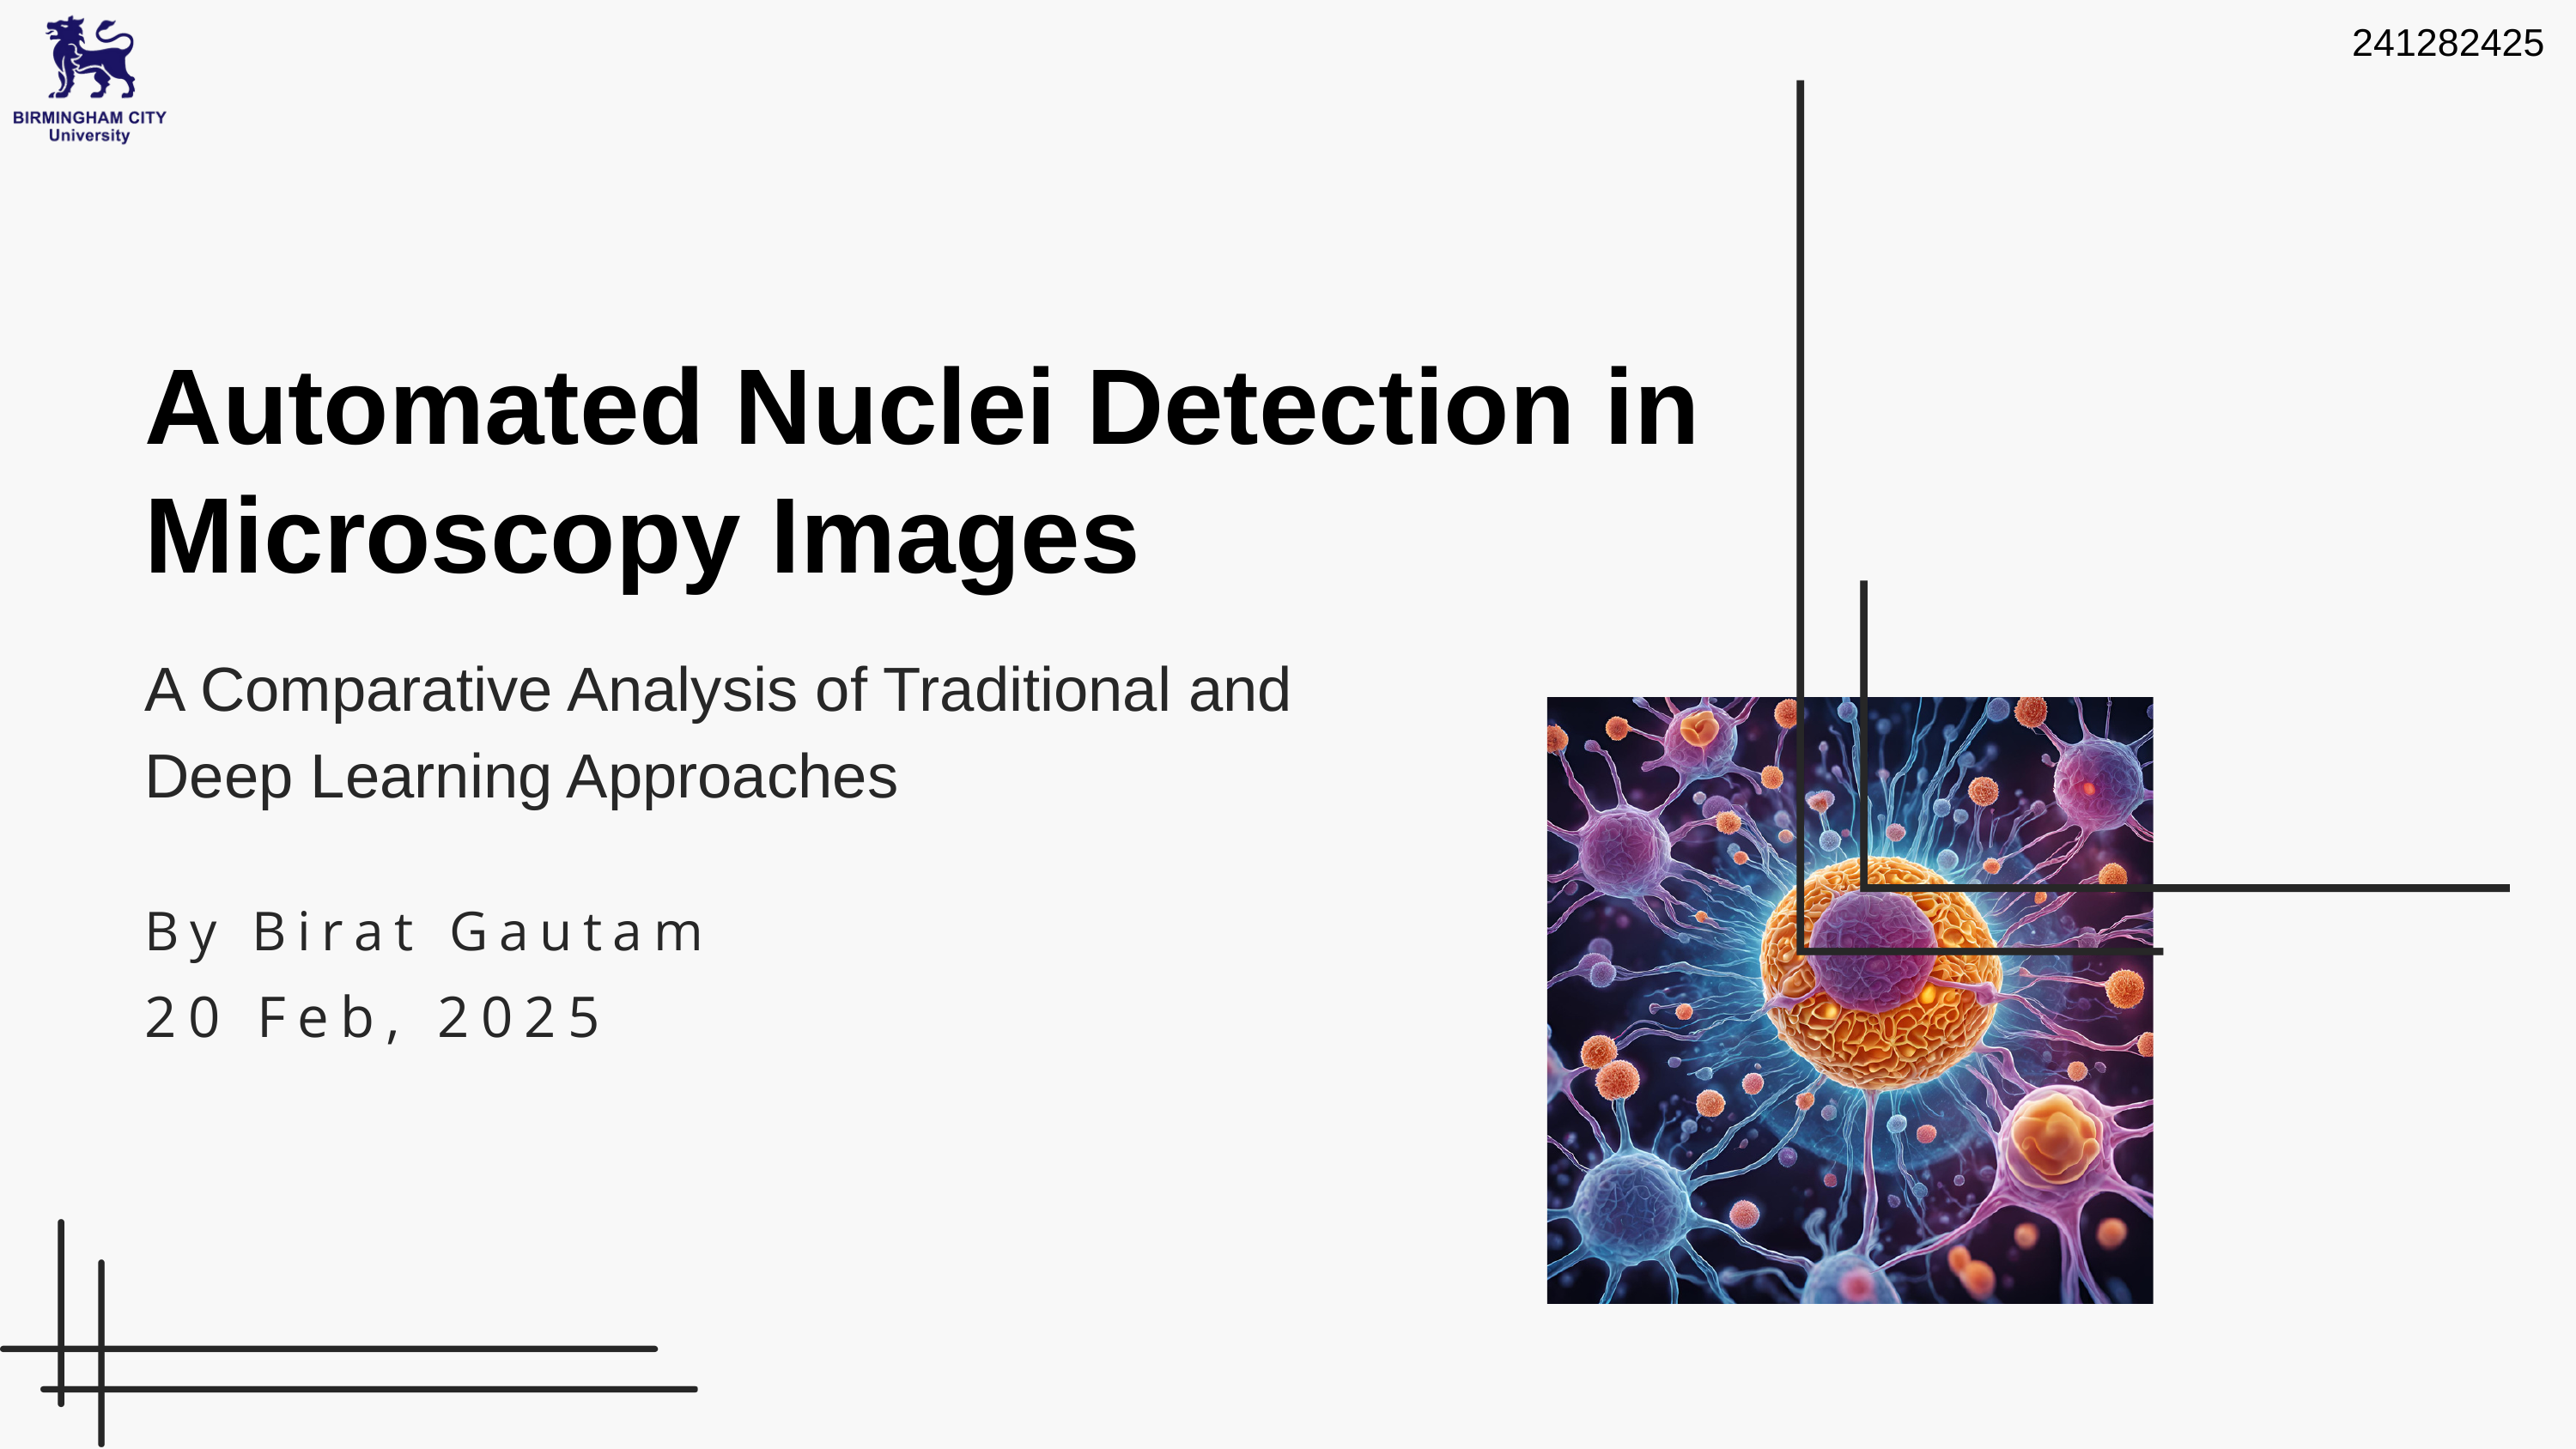

241282425

Automated Nuclei Detection in Microscopy Images
A Comparative Analysis of Traditional and Deep Learning Approaches

By Birat Gautam
20 Feb, 2025